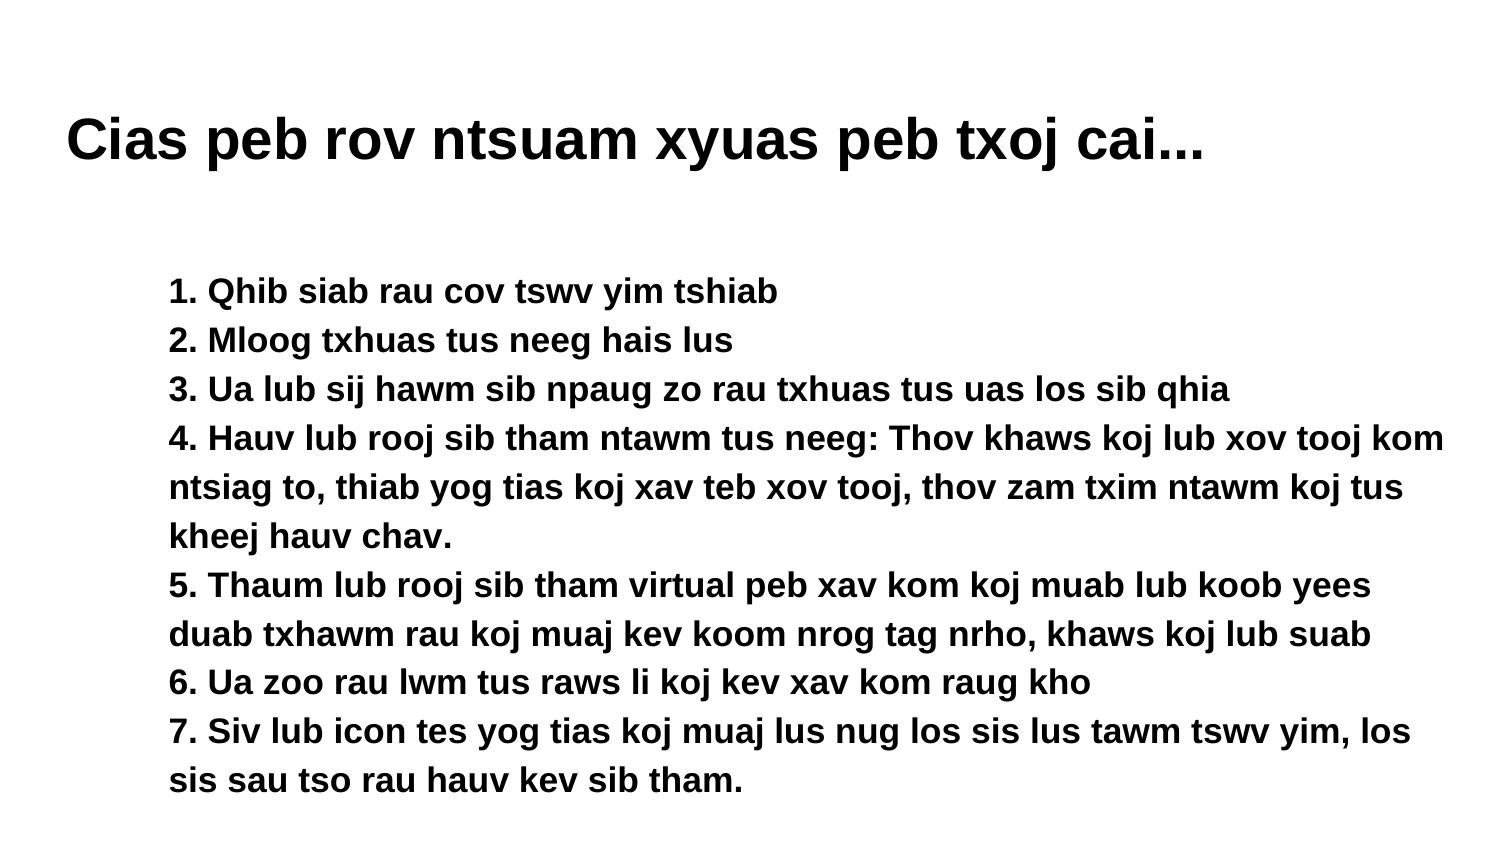

# Cias peb rov ntsuam xyuas peb txoj cai...

1. Qhib siab rau cov tswv yim tshiab
2. Mloog txhuas tus neeg hais lus
3. Ua lub sij hawm sib npaug zo rau txhuas tus uas los sib qhia
4. Hauv lub rooj sib tham ntawm tus neeg: Thov khaws koj lub xov tooj kom ntsiag to, thiab yog tias koj xav teb xov tooj, thov zam txim ntawm koj tus kheej hauv chav.
5. Thaum lub rooj sib tham virtual peb xav kom koj muab lub koob yees duab txhawm rau koj muaj kev koom nrog tag nrho, khaws koj lub suab
6. Ua zoo rau lwm tus raws li koj kev xav kom raug kho
7. Siv lub icon tes yog tias koj muaj lus nug los sis lus tawm tswv yim, los sis sau tso rau hauv kev sib tham.